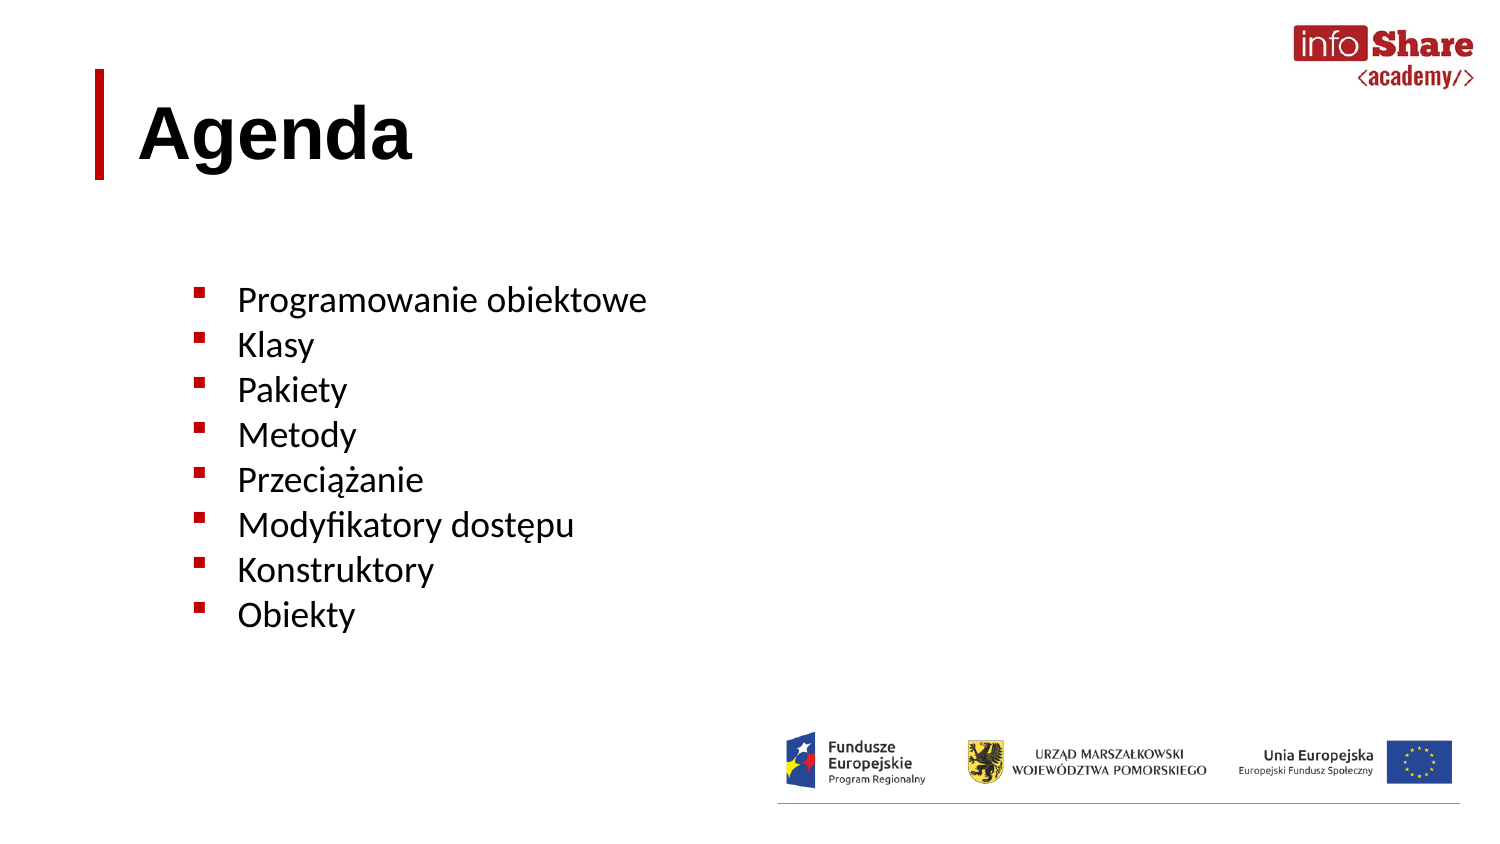

Agenda
Programowanie obiektowe
Klasy
Pakiety
Metody
Przeciążanie
Modyfikatory dostępu
Konstruktory
Obiekty